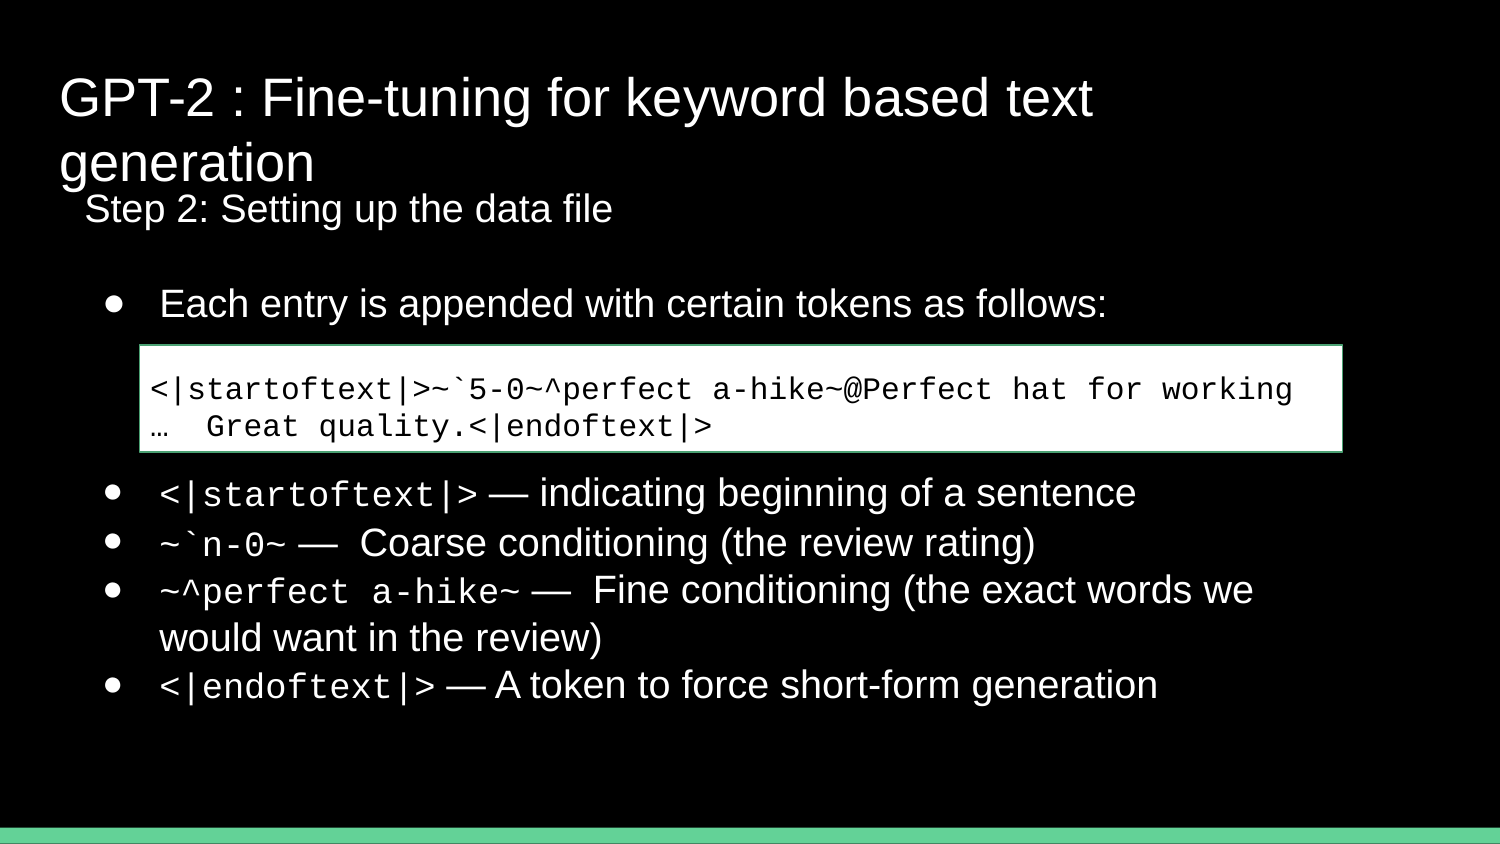

GPT-2 : Fine-tuning for keyword based text generation

Step 2: Setting up the data file

Each entry is appended with certain tokens as follows:

<|startoftext|>~`5-0~^perfect a-hike~@Perfect hat for working …  Great quality.<|endoftext|>

<|startoftext|> ⁠— indicating beginning of a sentence
~`n-0~ —  Coarse conditioning (the review rating)
~^perfect a-hike~ —  Fine conditioning (the exact words we would want in the review)
<|endoftext|> — A token to force short-form generation